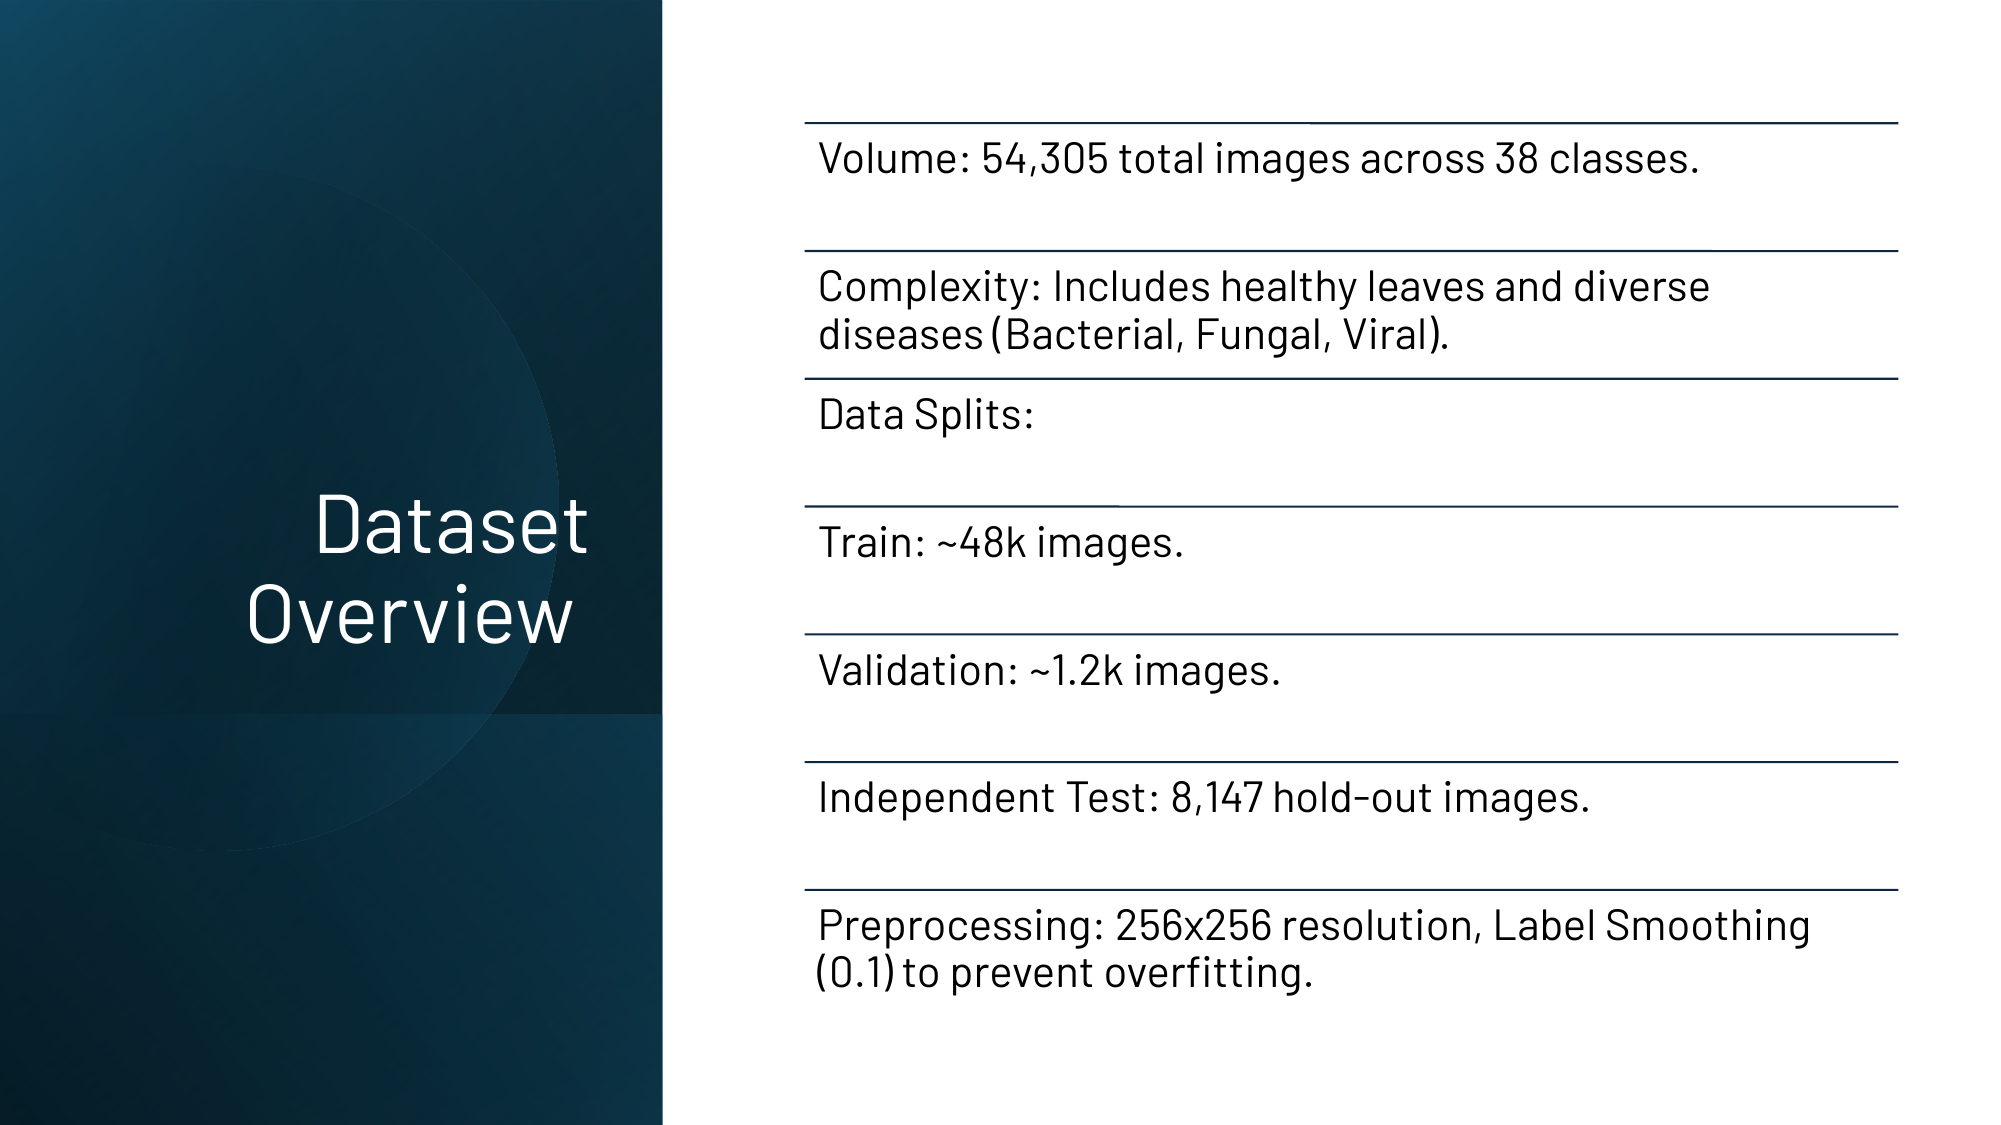

Volume: 54,305 total images across 38 classes.
Complexity: Includes healthy leaves and diverse diseases (Bacterial, Fungal, Viral).
Data Splits:
Train: ~48k images.
Validation: ~1.2k images.
Independent Test: 8,147 hold-out images.
Preprocessing: 256x256 resolution, Label Smoothing (0.1) to prevent overfitting.

# Dataset Overview